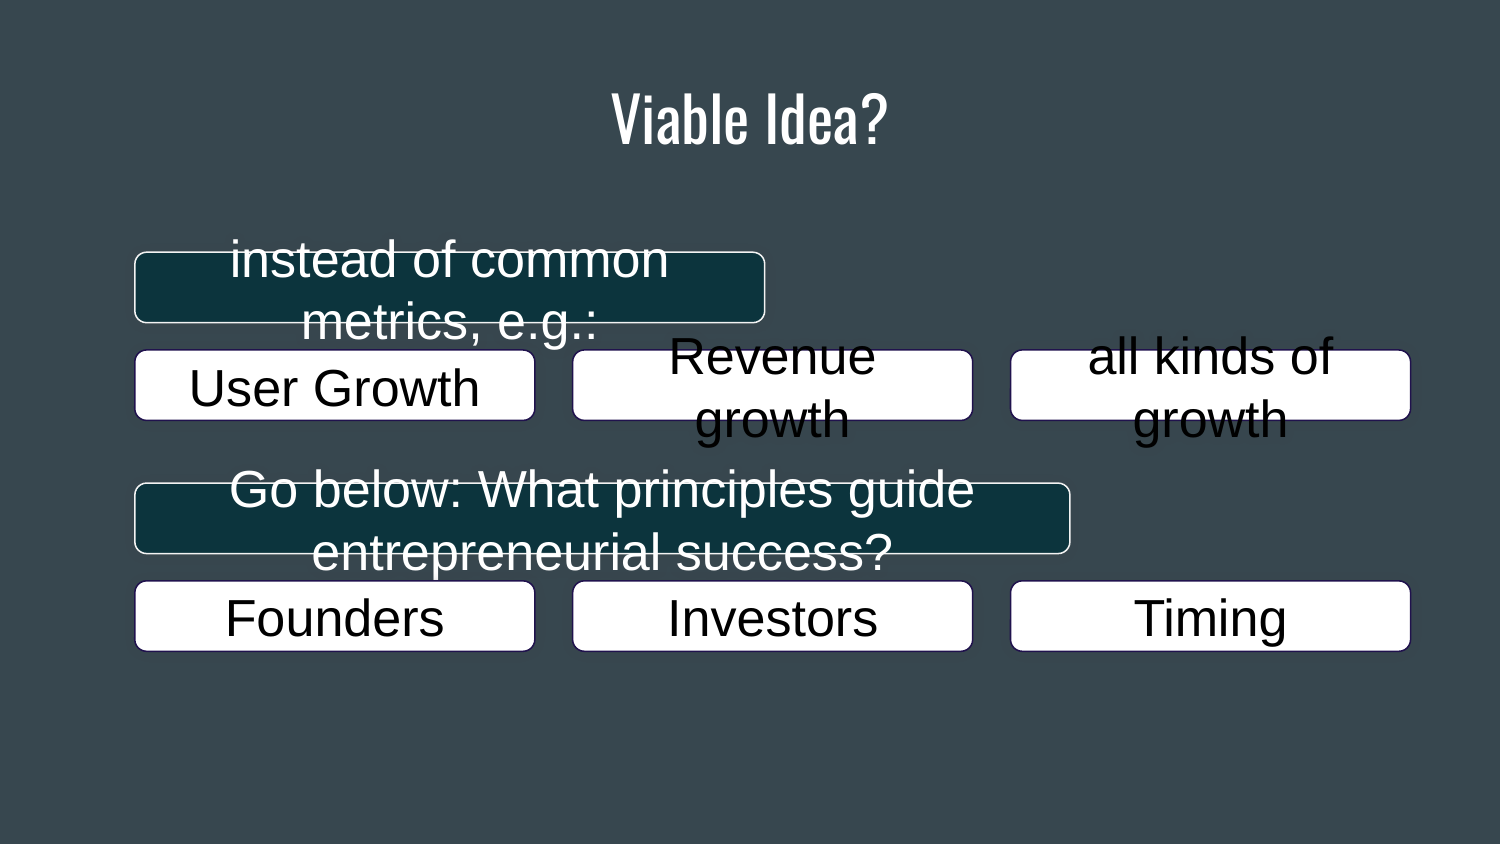

# Viable Idea?
instead of common metrics, e.g.:
User Growth
Revenue growth
all kinds of growth
Go below: What principles guide entrepreneurial success?
Founders
Investors
Timing